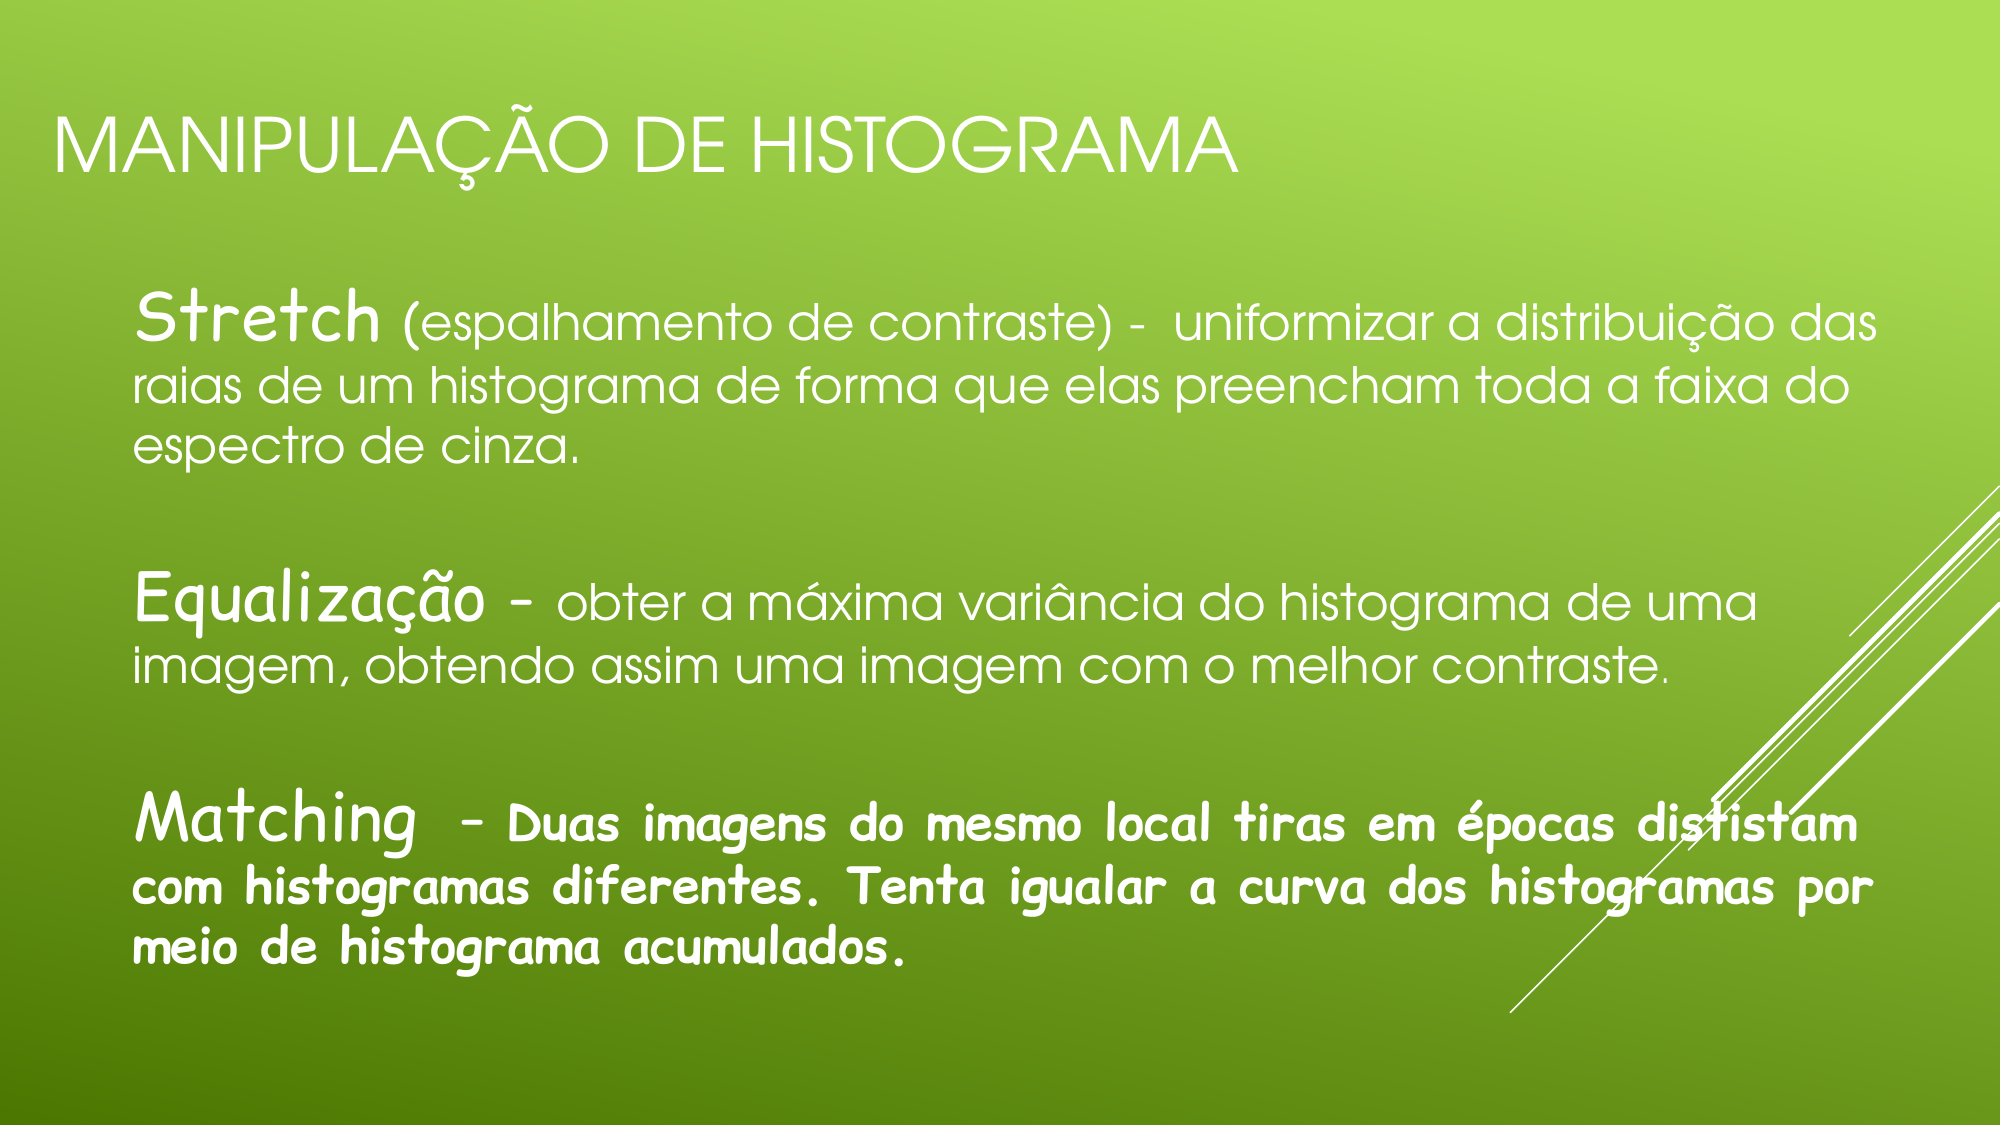

# Manipulação de histograma
Stretch (espalhamento de contraste) -  uniformizar a distribuição das raias de um histograma de forma que elas preencham toda a faixa do espectro de cinza.

Equalização - obter a máxima variância do histograma de uma imagem, obtendo assim uma imagem com o melhor contraste.

Matching  - Duas imagens do mesmo local tiras em épocas dististam com histogramas diferentes. Tenta igualar a curva dos histogramas por meio de histograma acumulados.